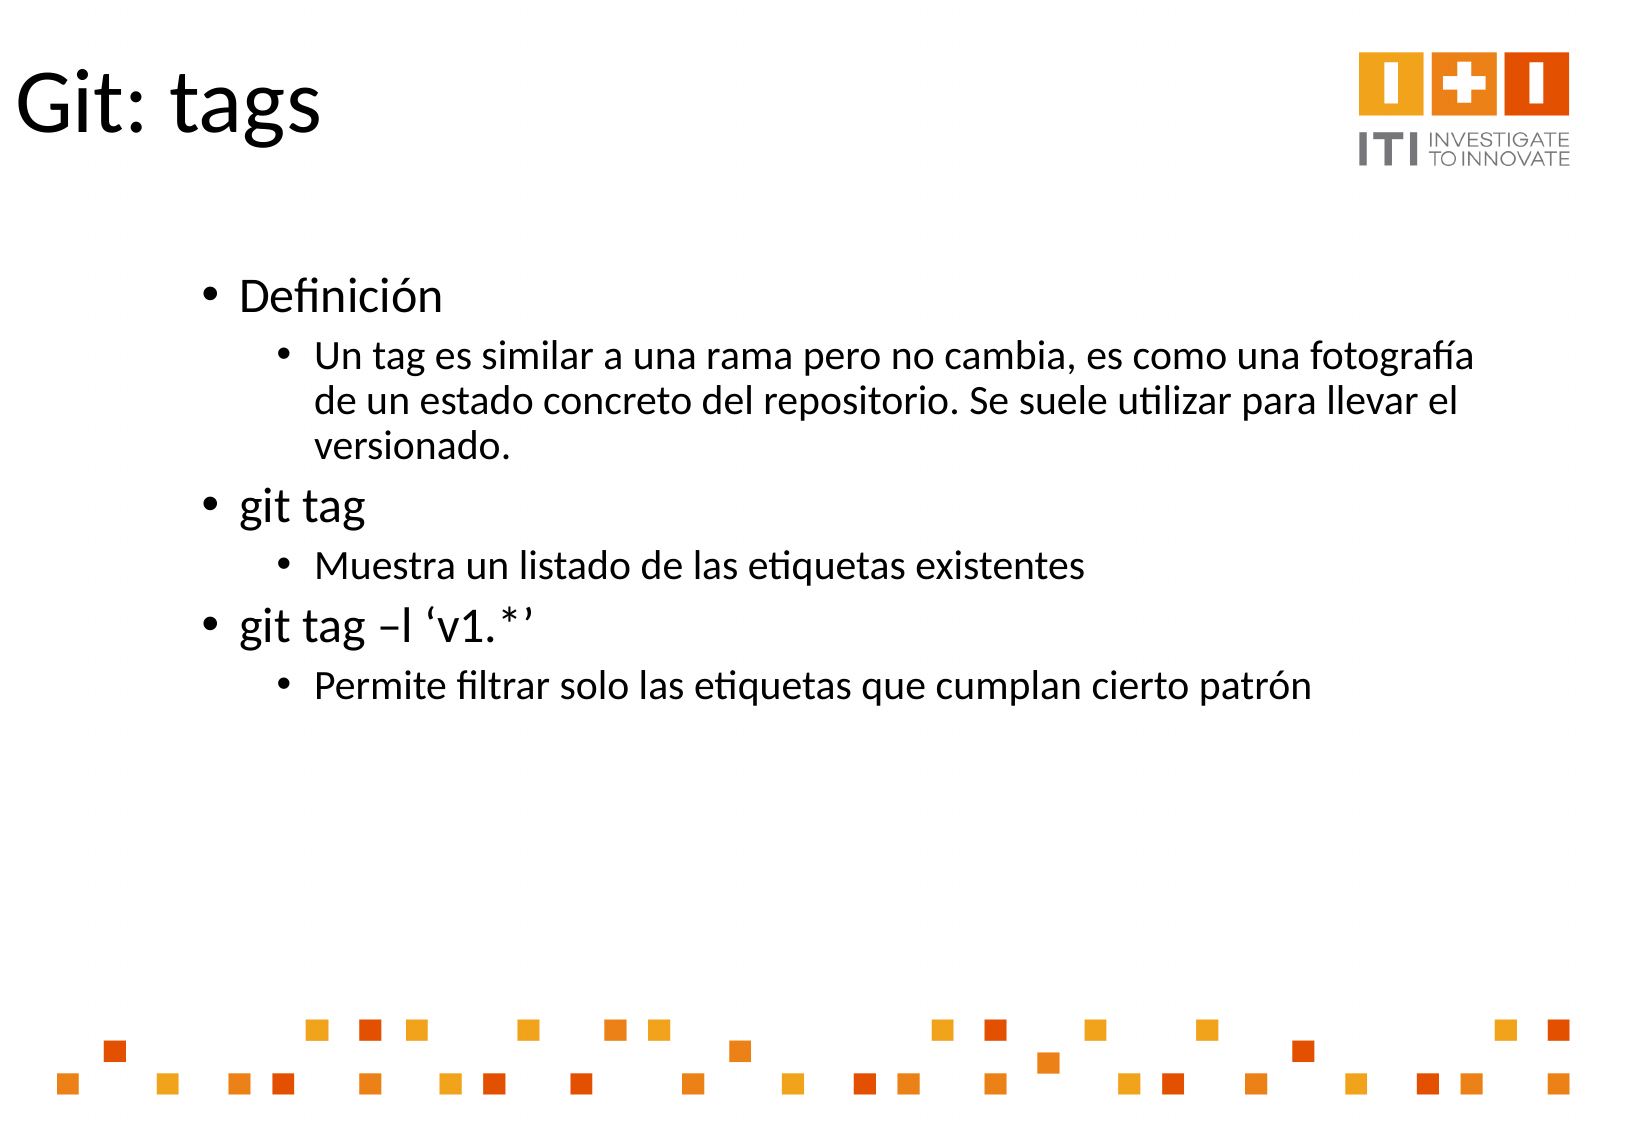

# Git: tags

Definición
Un tag es similar a una rama pero no cambia, es como una fotografía de un estado concreto del repositorio. Se suele utilizar para llevar el versionado.
git tag
Muestra un listado de las etiquetas existentes
git tag –l ‘v1.*’
Permite filtrar solo las etiquetas que cumplan cierto patrón